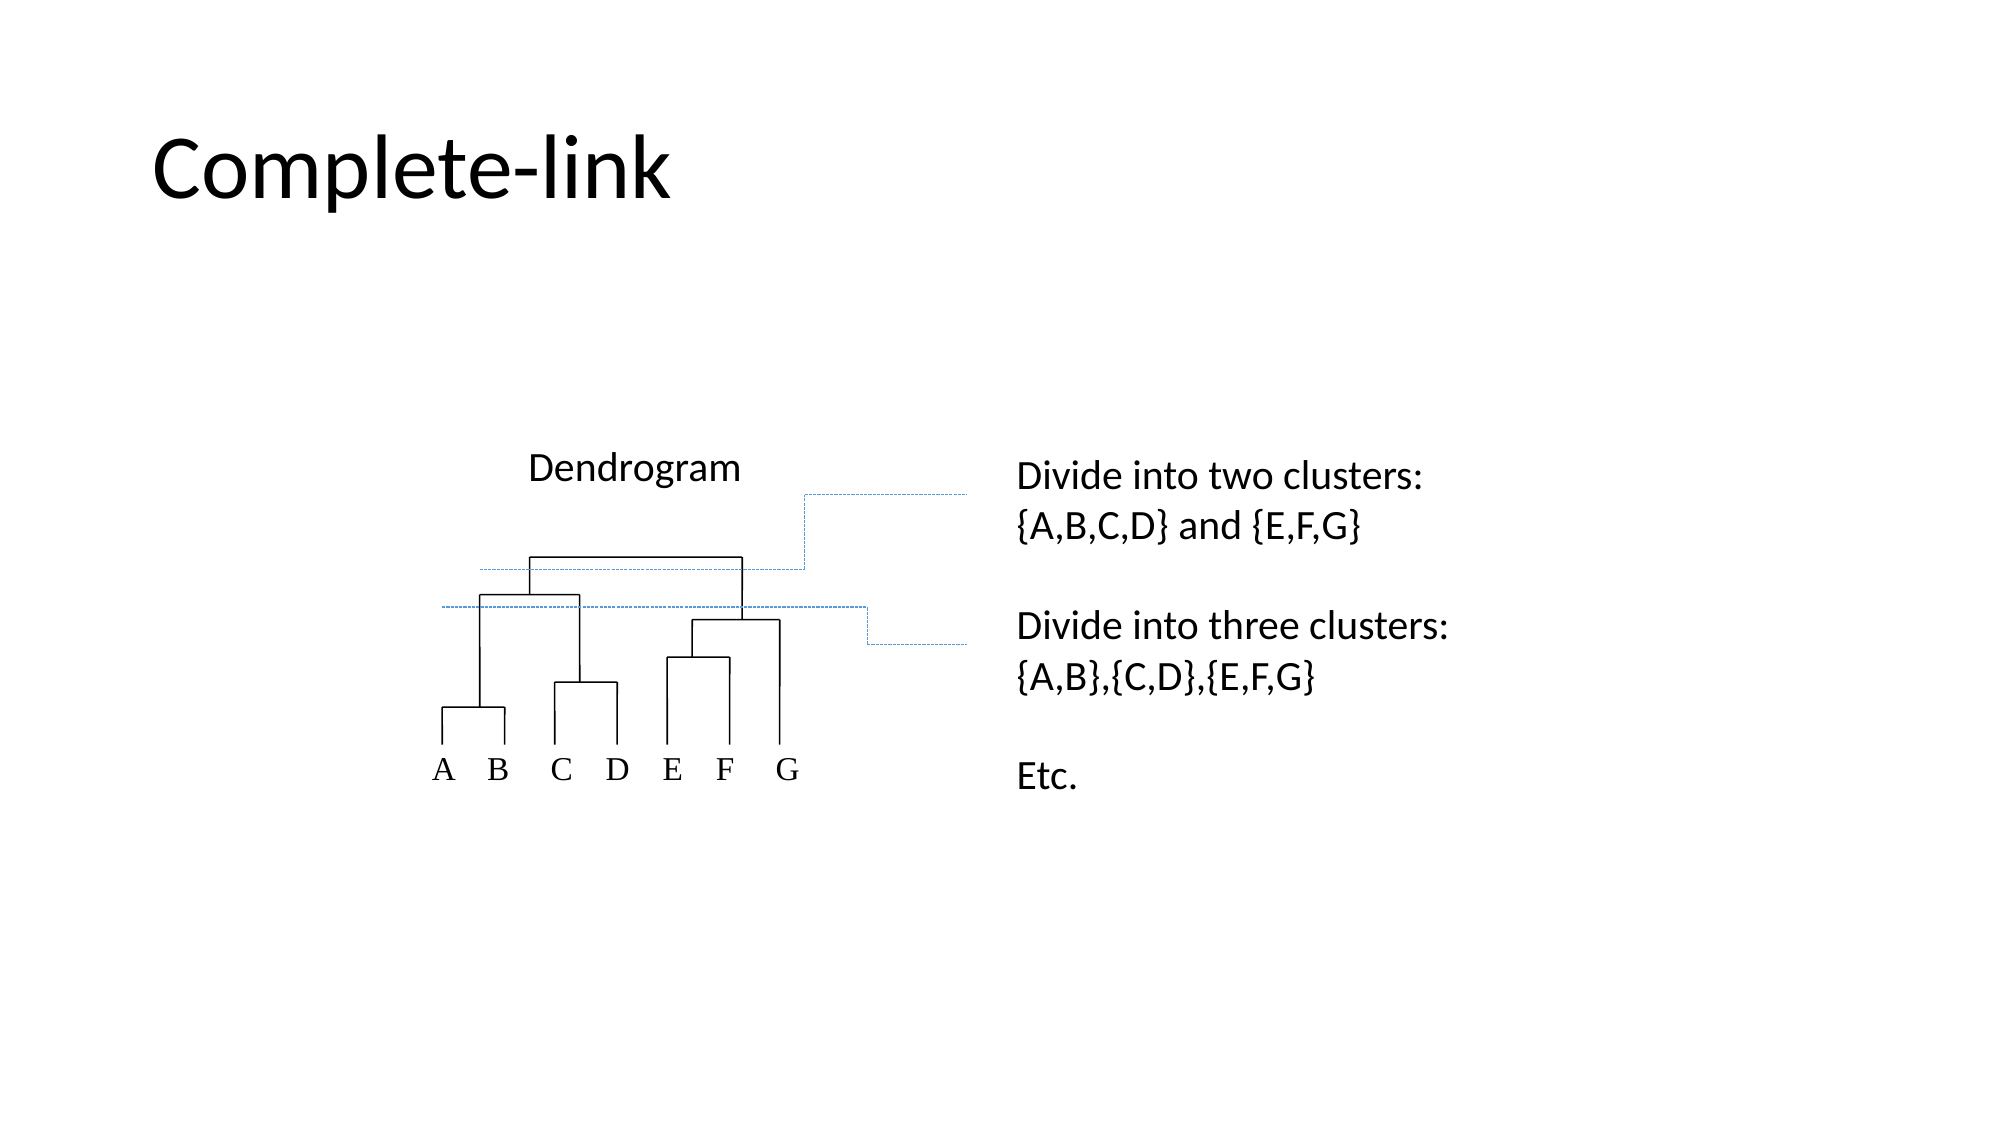

# Complete-link
Dendrogram
Divide into two clusters:
{A,B,C,D} and {E,F,G}

Divide into three clusters:
{A,B},{C,D},{E,F,G}

Etc.

A    B     C    D    E    F     G